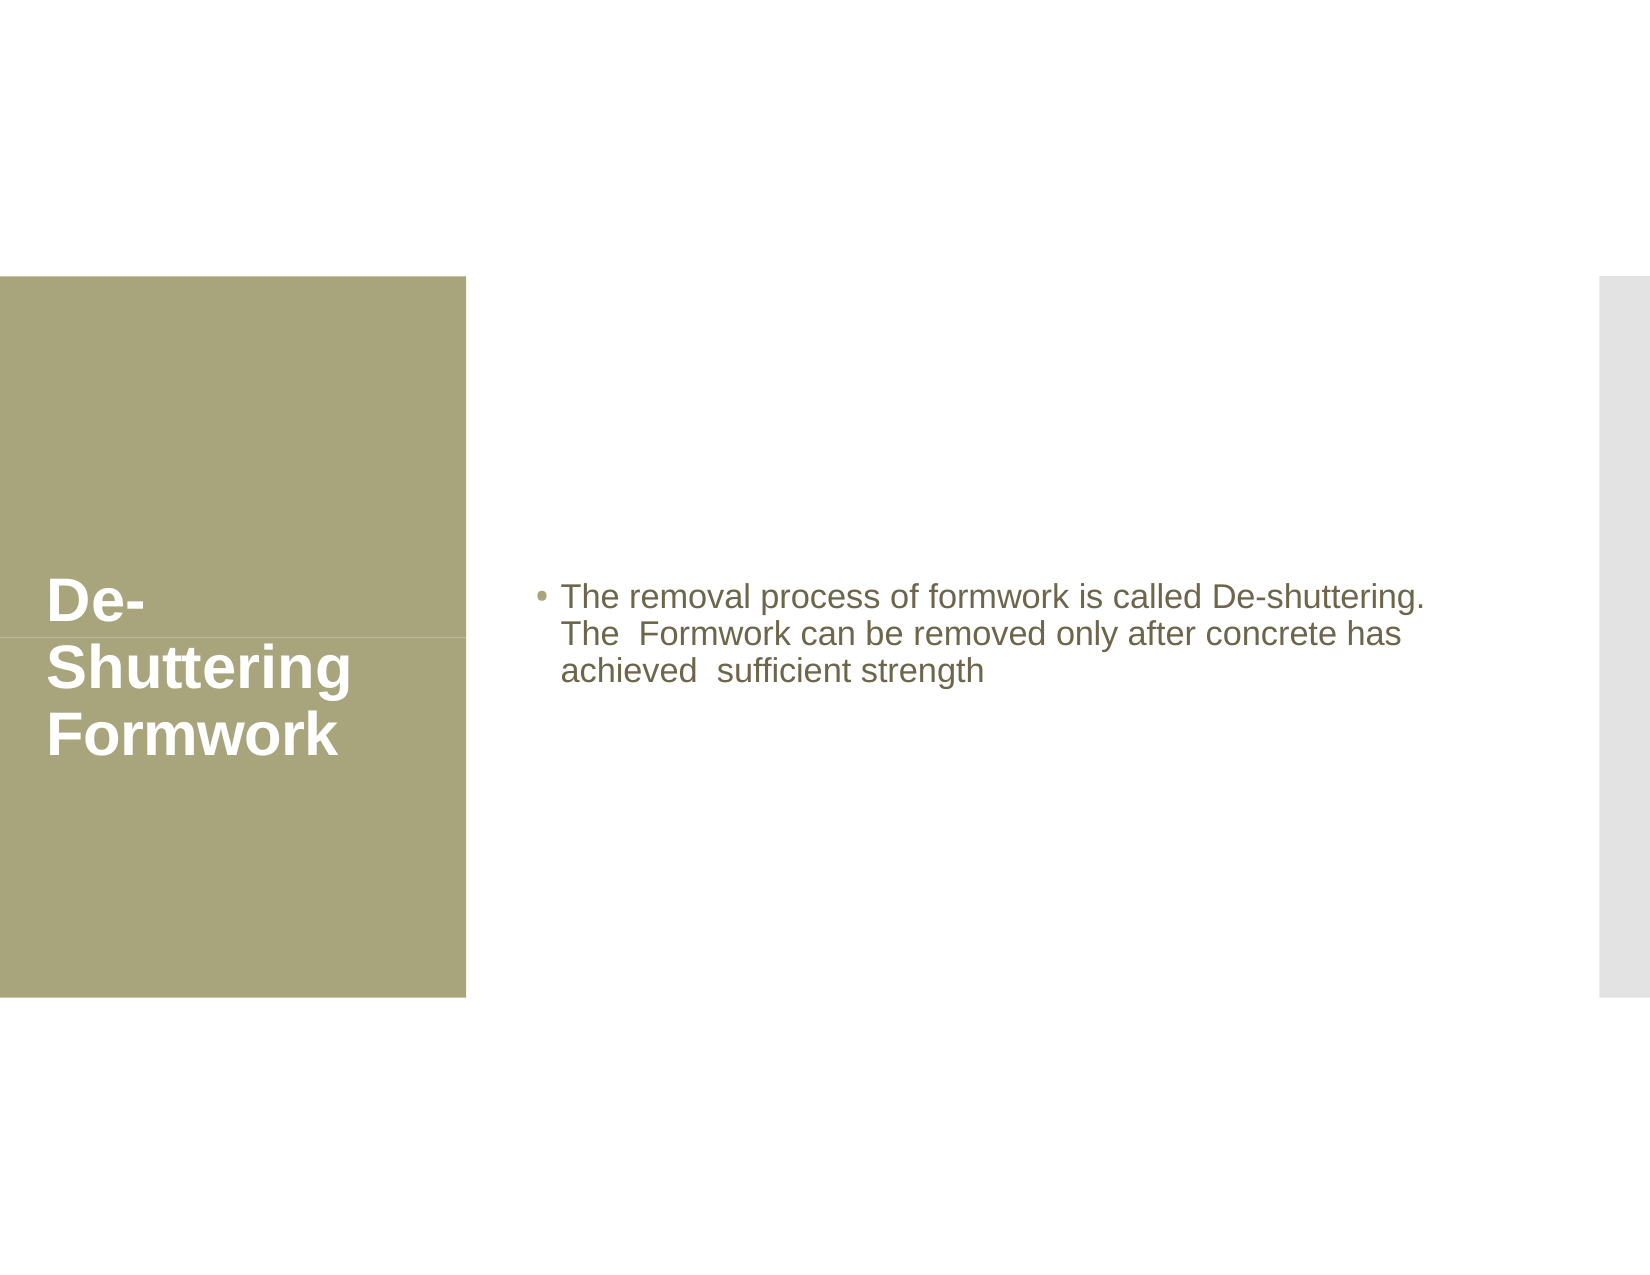

# De-Shuttering  Formwork
The removal process of formwork is called De-shuttering. The  Formwork can be removed only after concrete has achieved  sufficient strength